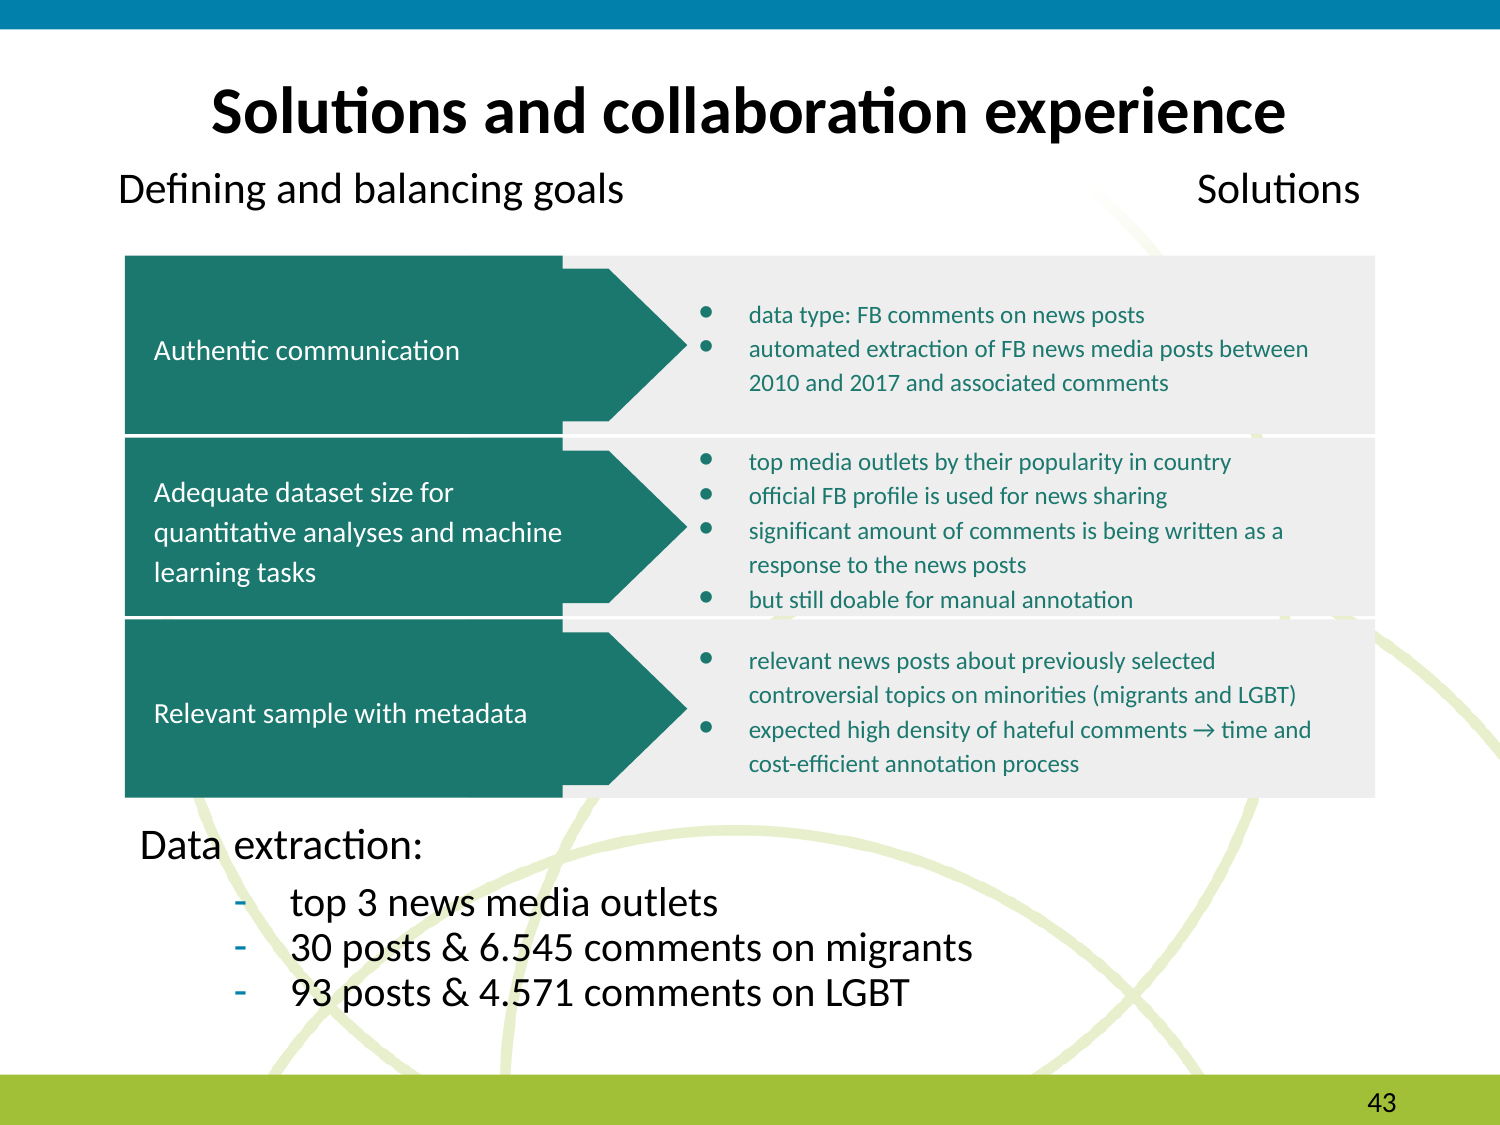

# Solutions and collaboration experience
Defining and balancing goals
         Solutions

data type: FB comments on news posts
automated extraction of FB news media posts between 2010 and 2017 and associated comments
Authentic communication

top media outlets by their popularity in country
official FB profile is used for news sharing
significant amount of comments is being written as a response to the news posts
but still doable for manual annotation
Adequate dataset size for quantitative analyses and machine learning tasks

relevant news posts about previously selected controversial topics on minorities (migrants and LGBT)
expected high density of hateful comments → time and cost-efficient annotation process
Relevant sample with metadata
Data extraction:
top 3 news media outlets
30 posts & 6.545 comments on migrants
93 posts & 4.571 comments on LGBT
43